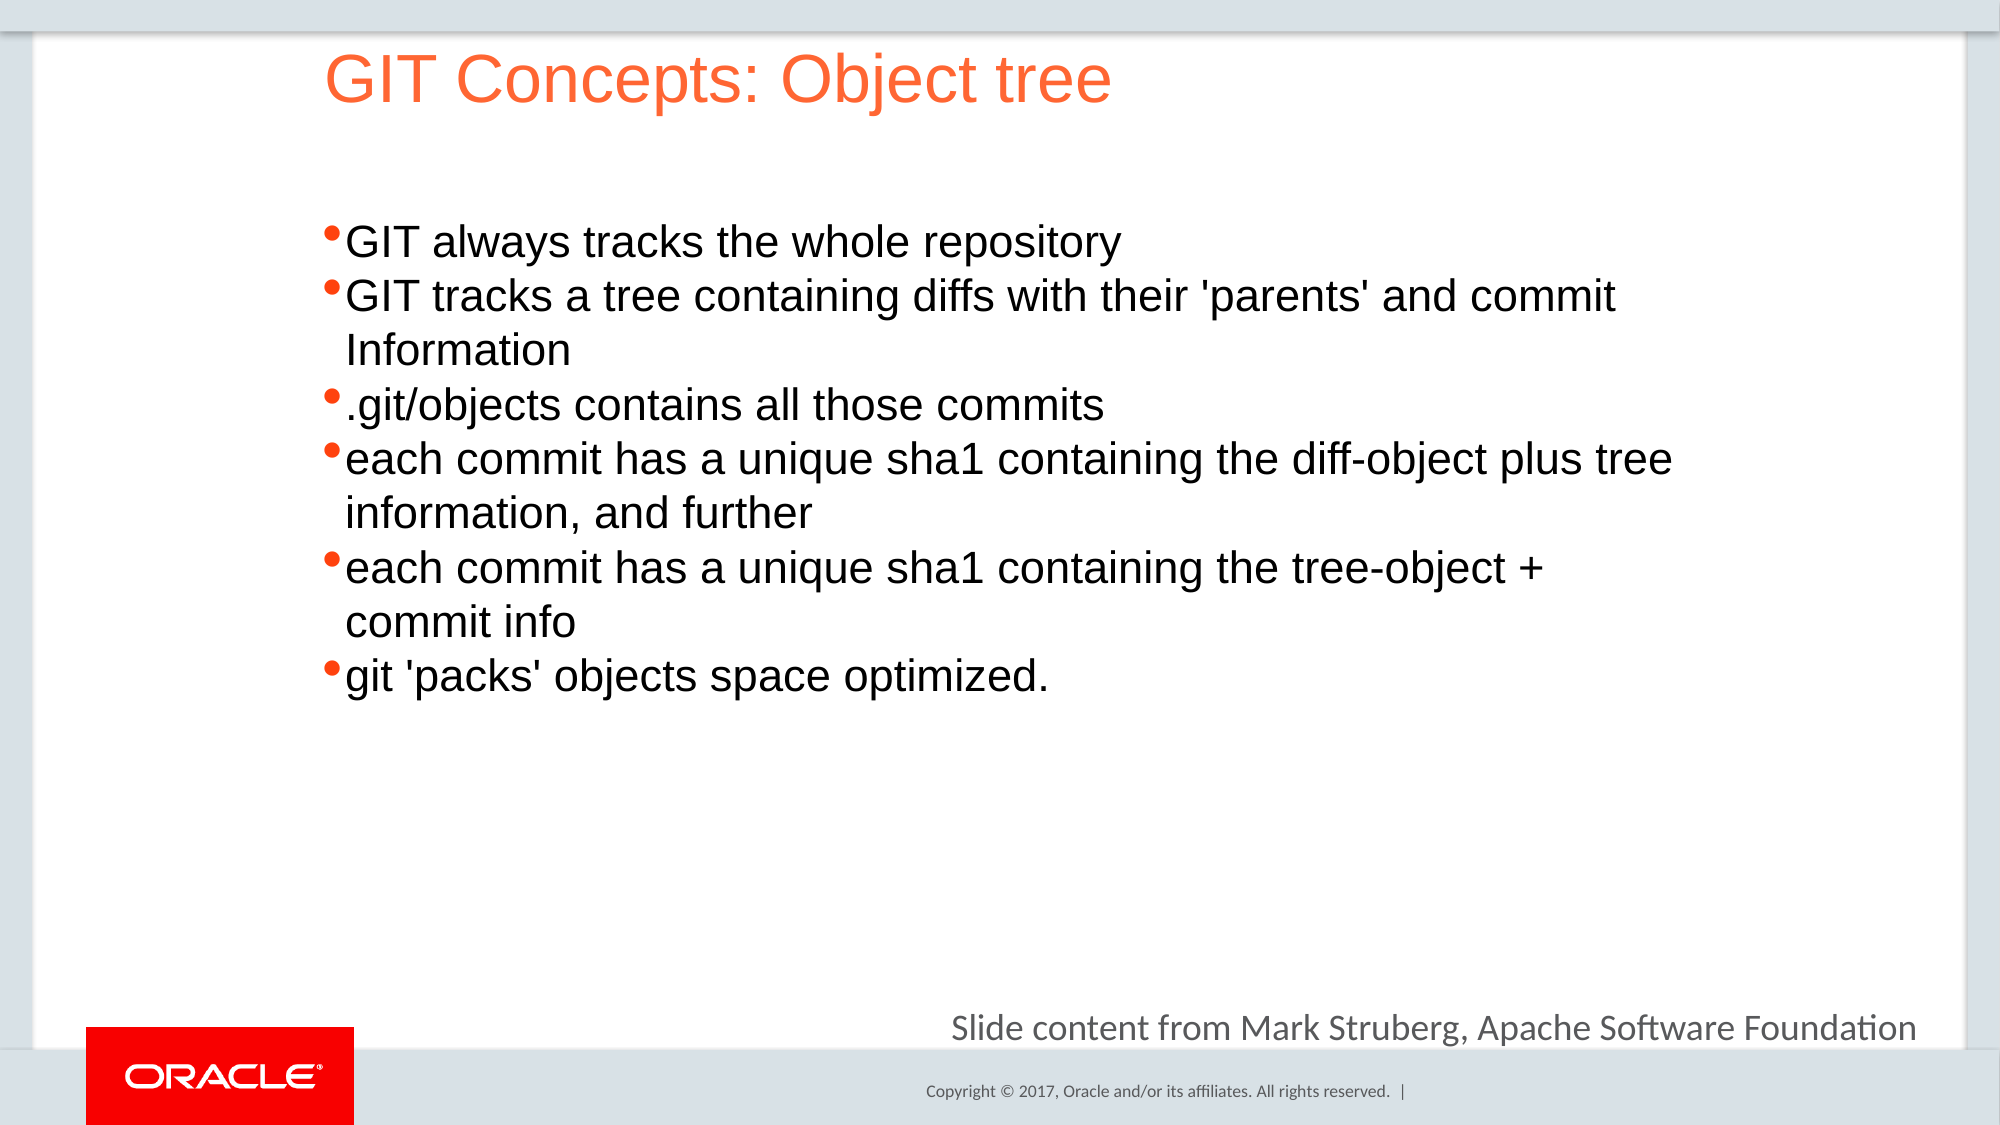

GIT Concepts: Object tree
GIT always tracks the whole repository
GIT tracks a tree containing diffs with their 'parents' and commit Information
.git/objects contains all those commits
each commit has a unique sha1 containing the diff-object plus tree information, and further
each commit has a unique sha1 containing the tree-object + commit info
git 'packs' objects space optimized.
Slide content from Mark Struberg, Apache Software Foundation